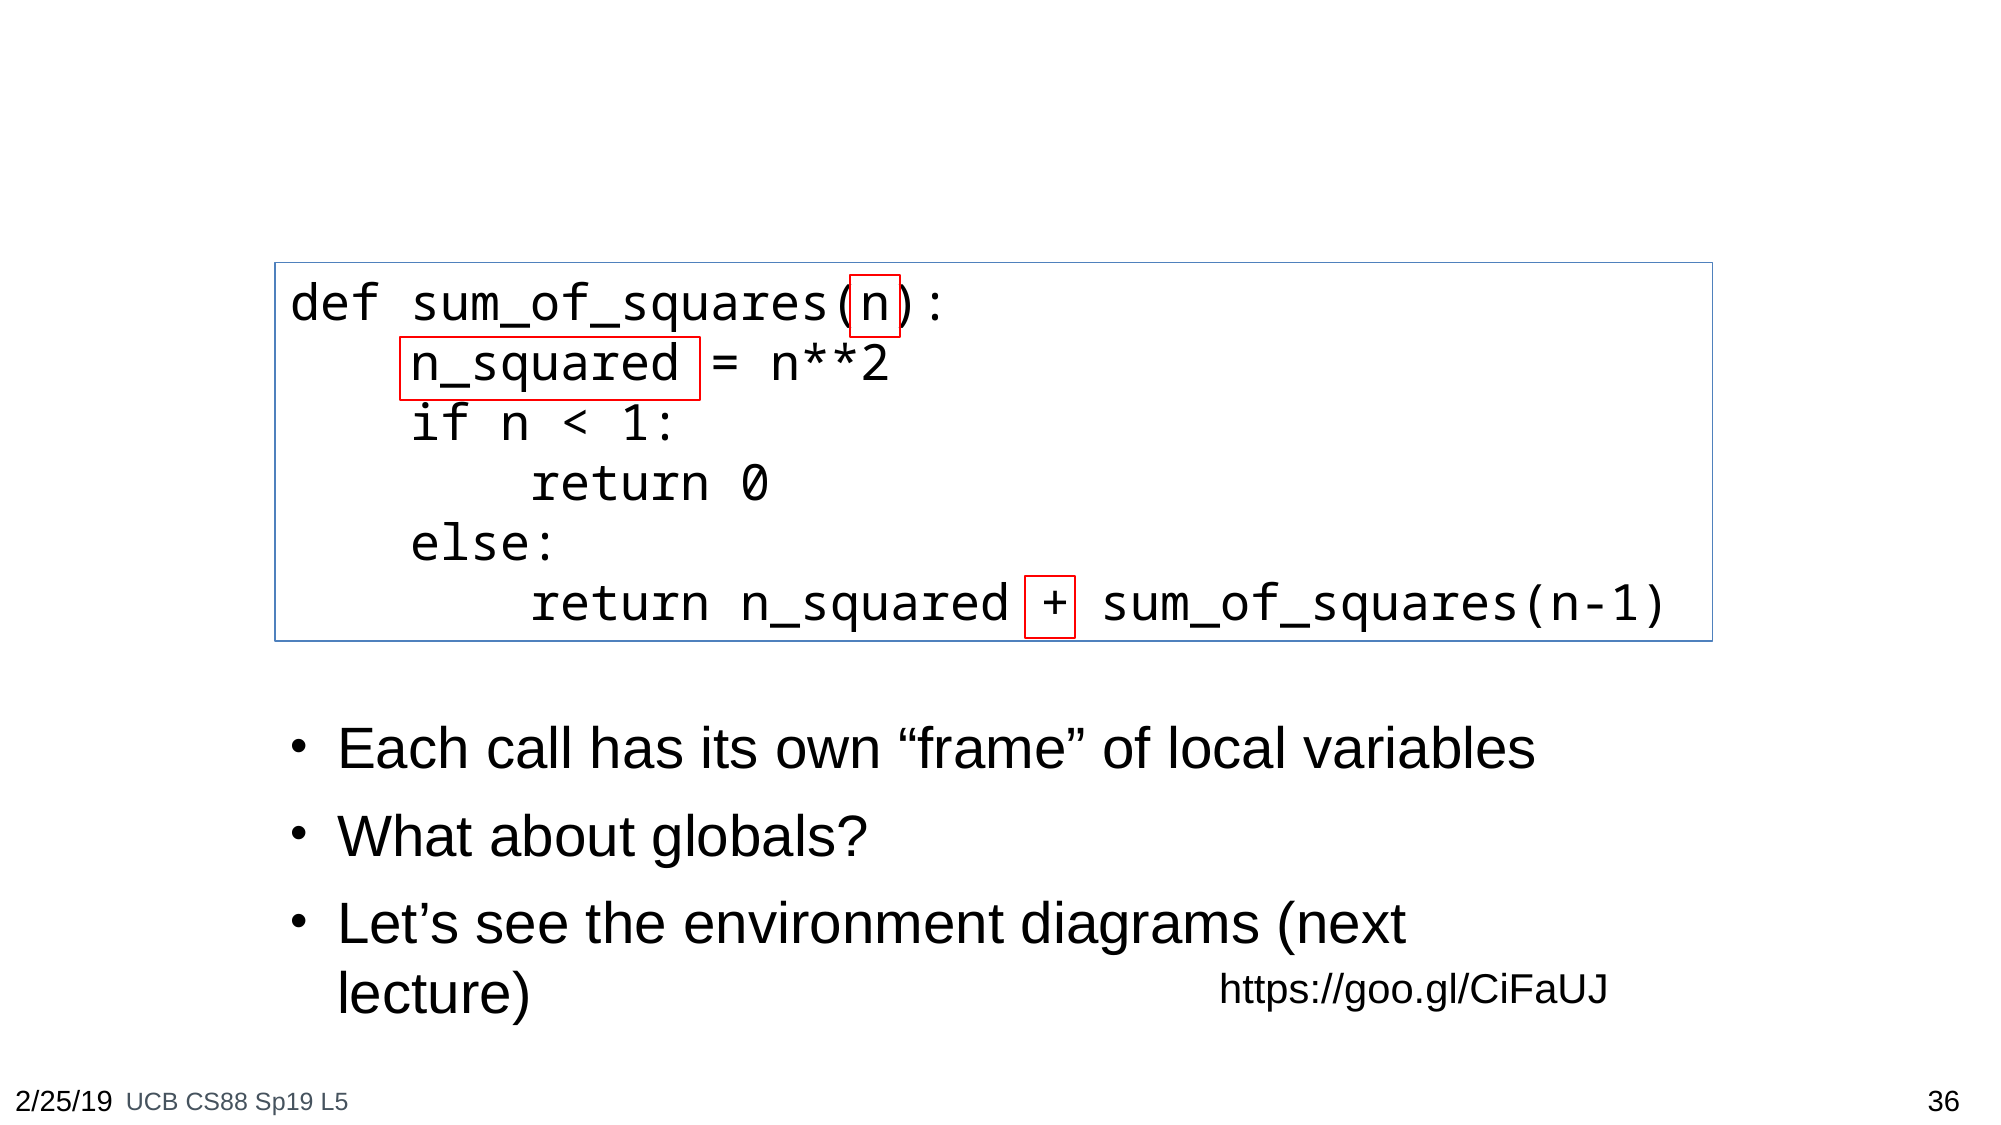

# Local variables
def sum_of_squares(n):
    n_squared = n**2
    if n < 1:
        return 0
    else:
        return n_squared + sum_of_squares(n-1)

Each call has its own “frame” of local variables
What about globals?
Let’s see the environment diagrams (next lecture)
https://goo.gl/CiFaUJ
UCB CS88 Sp19 L5
2/25/19
36